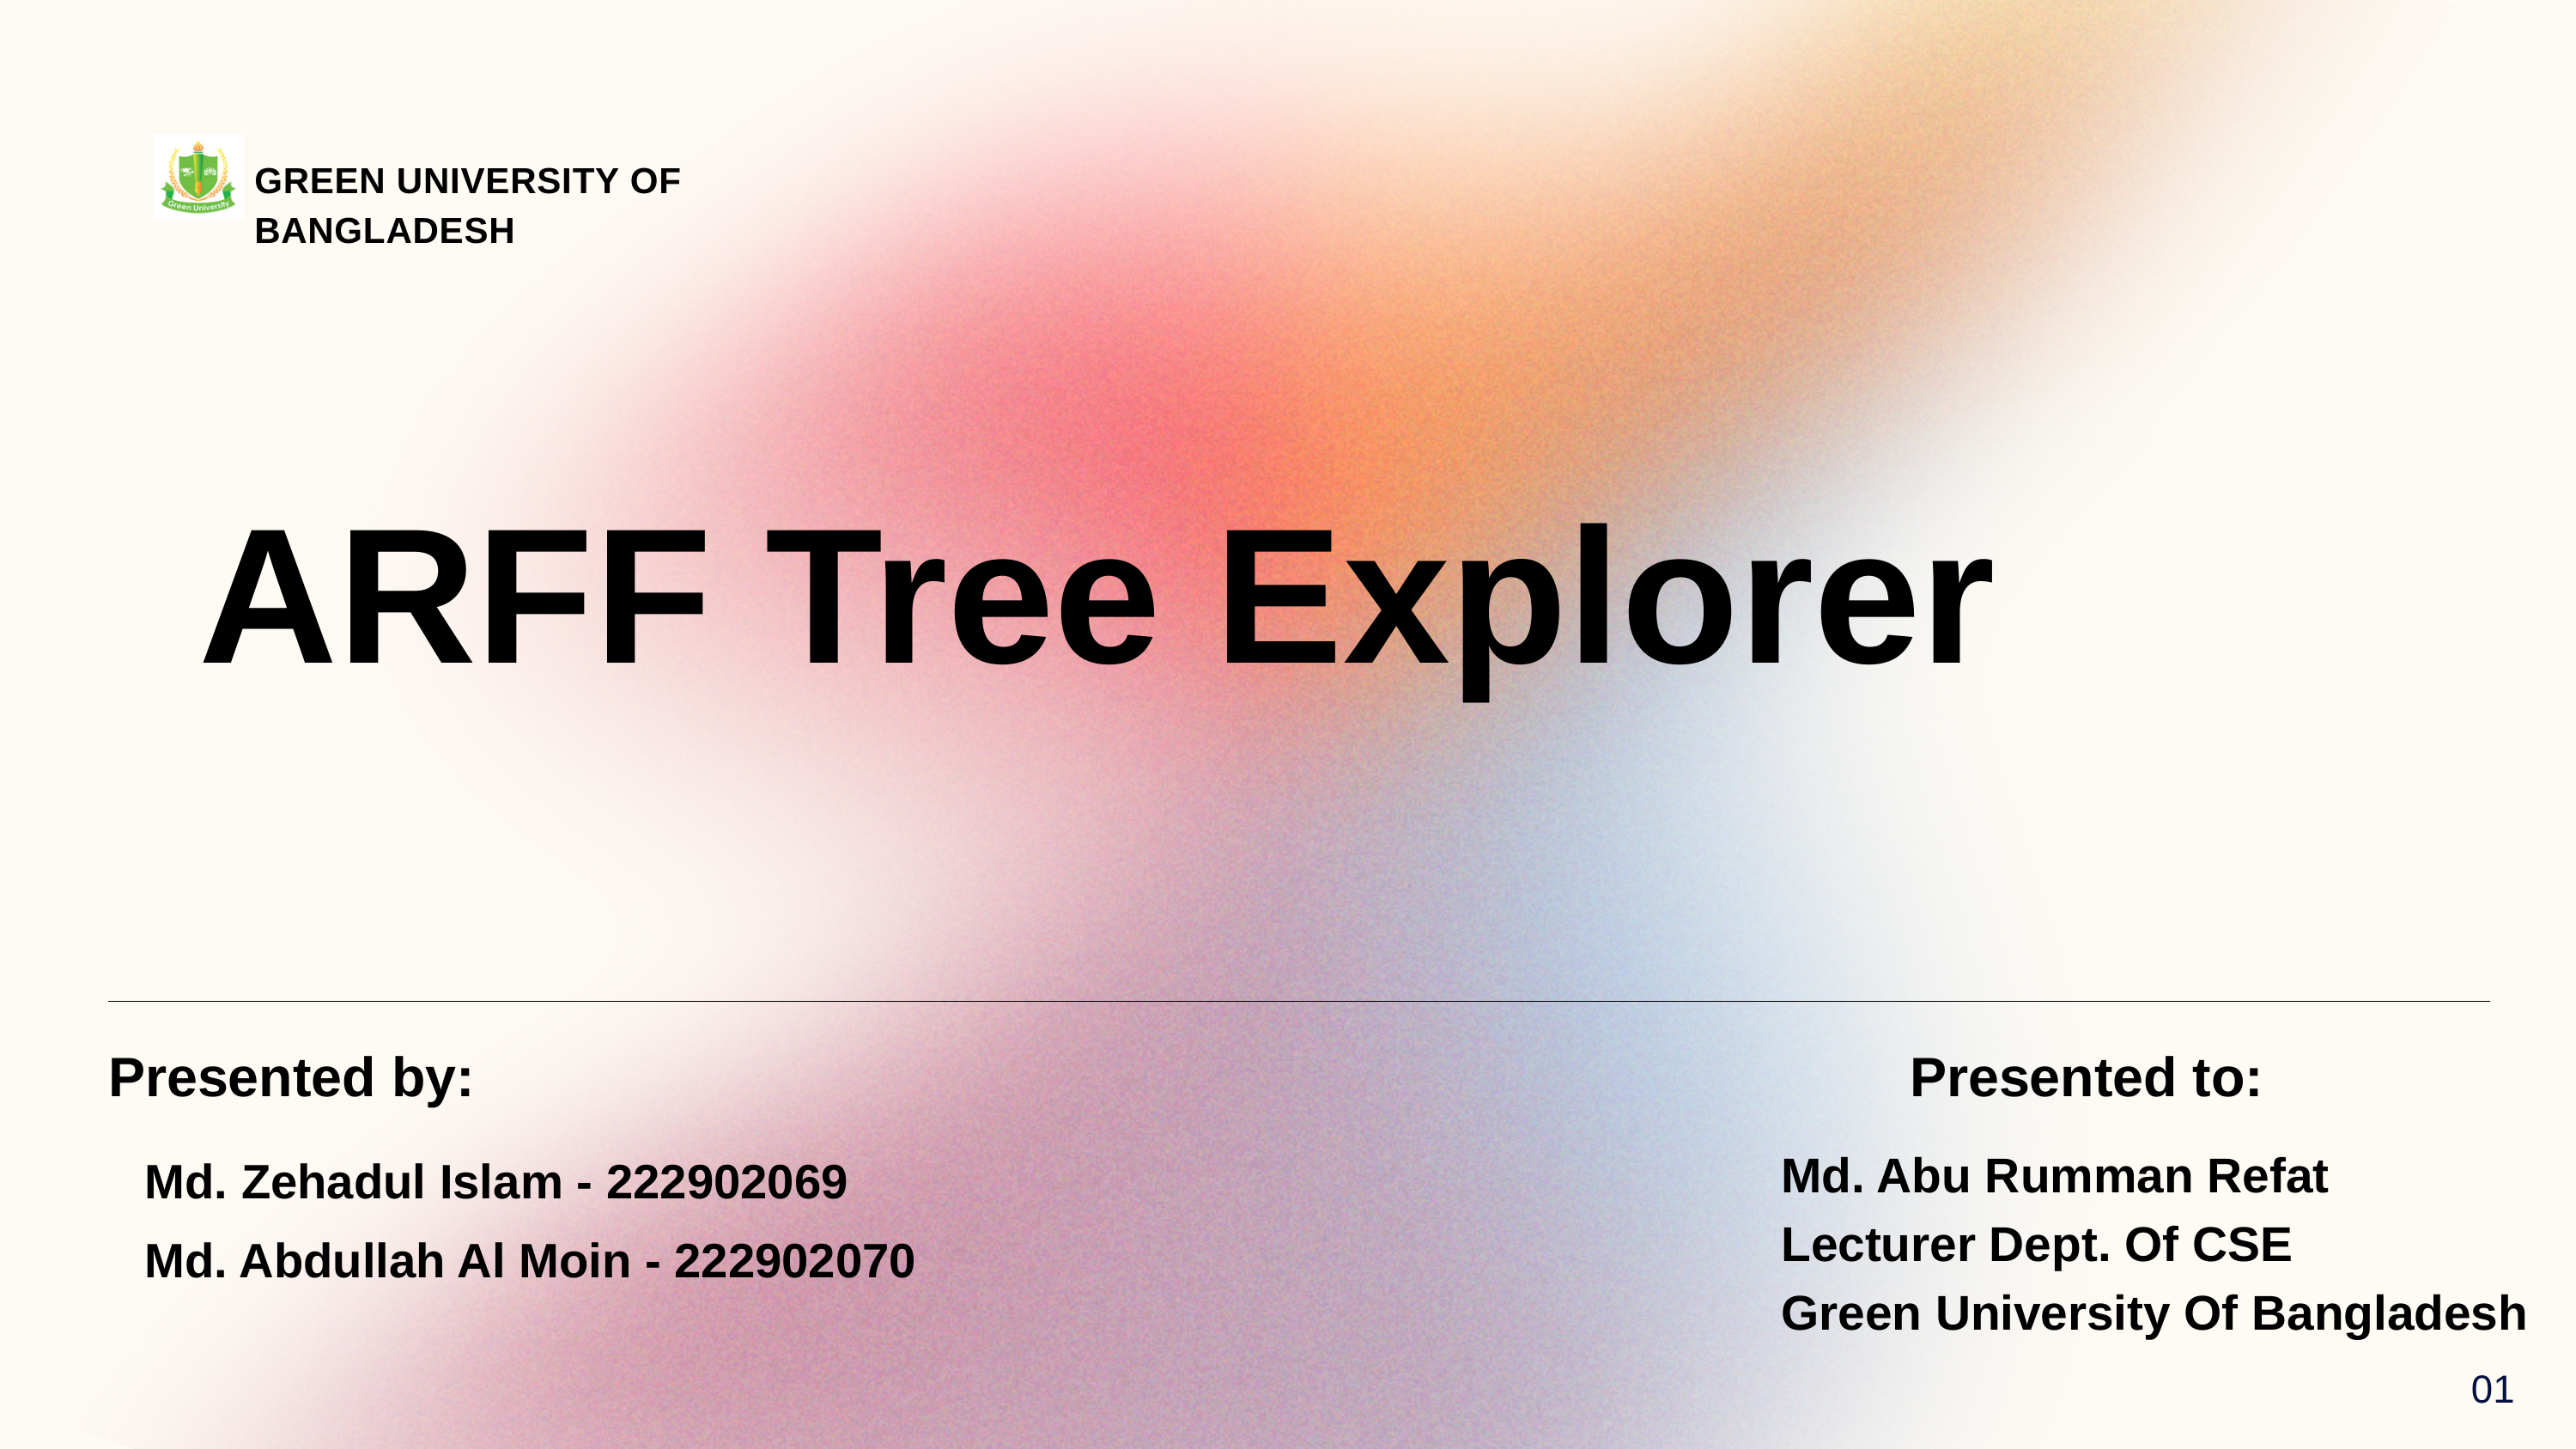

GREEN UNIVERSITY OF BANGLADESH
ARFF Tree Explorer

Presented by:                                                                                             Presented to:
Md. Abu Rumman Refat
Lecturer Dept. Of CSE
Green University Of Bangladesh

Md. Zehadul Islam - 222902069
Md. Abdullah Al Moin - 222902070
01